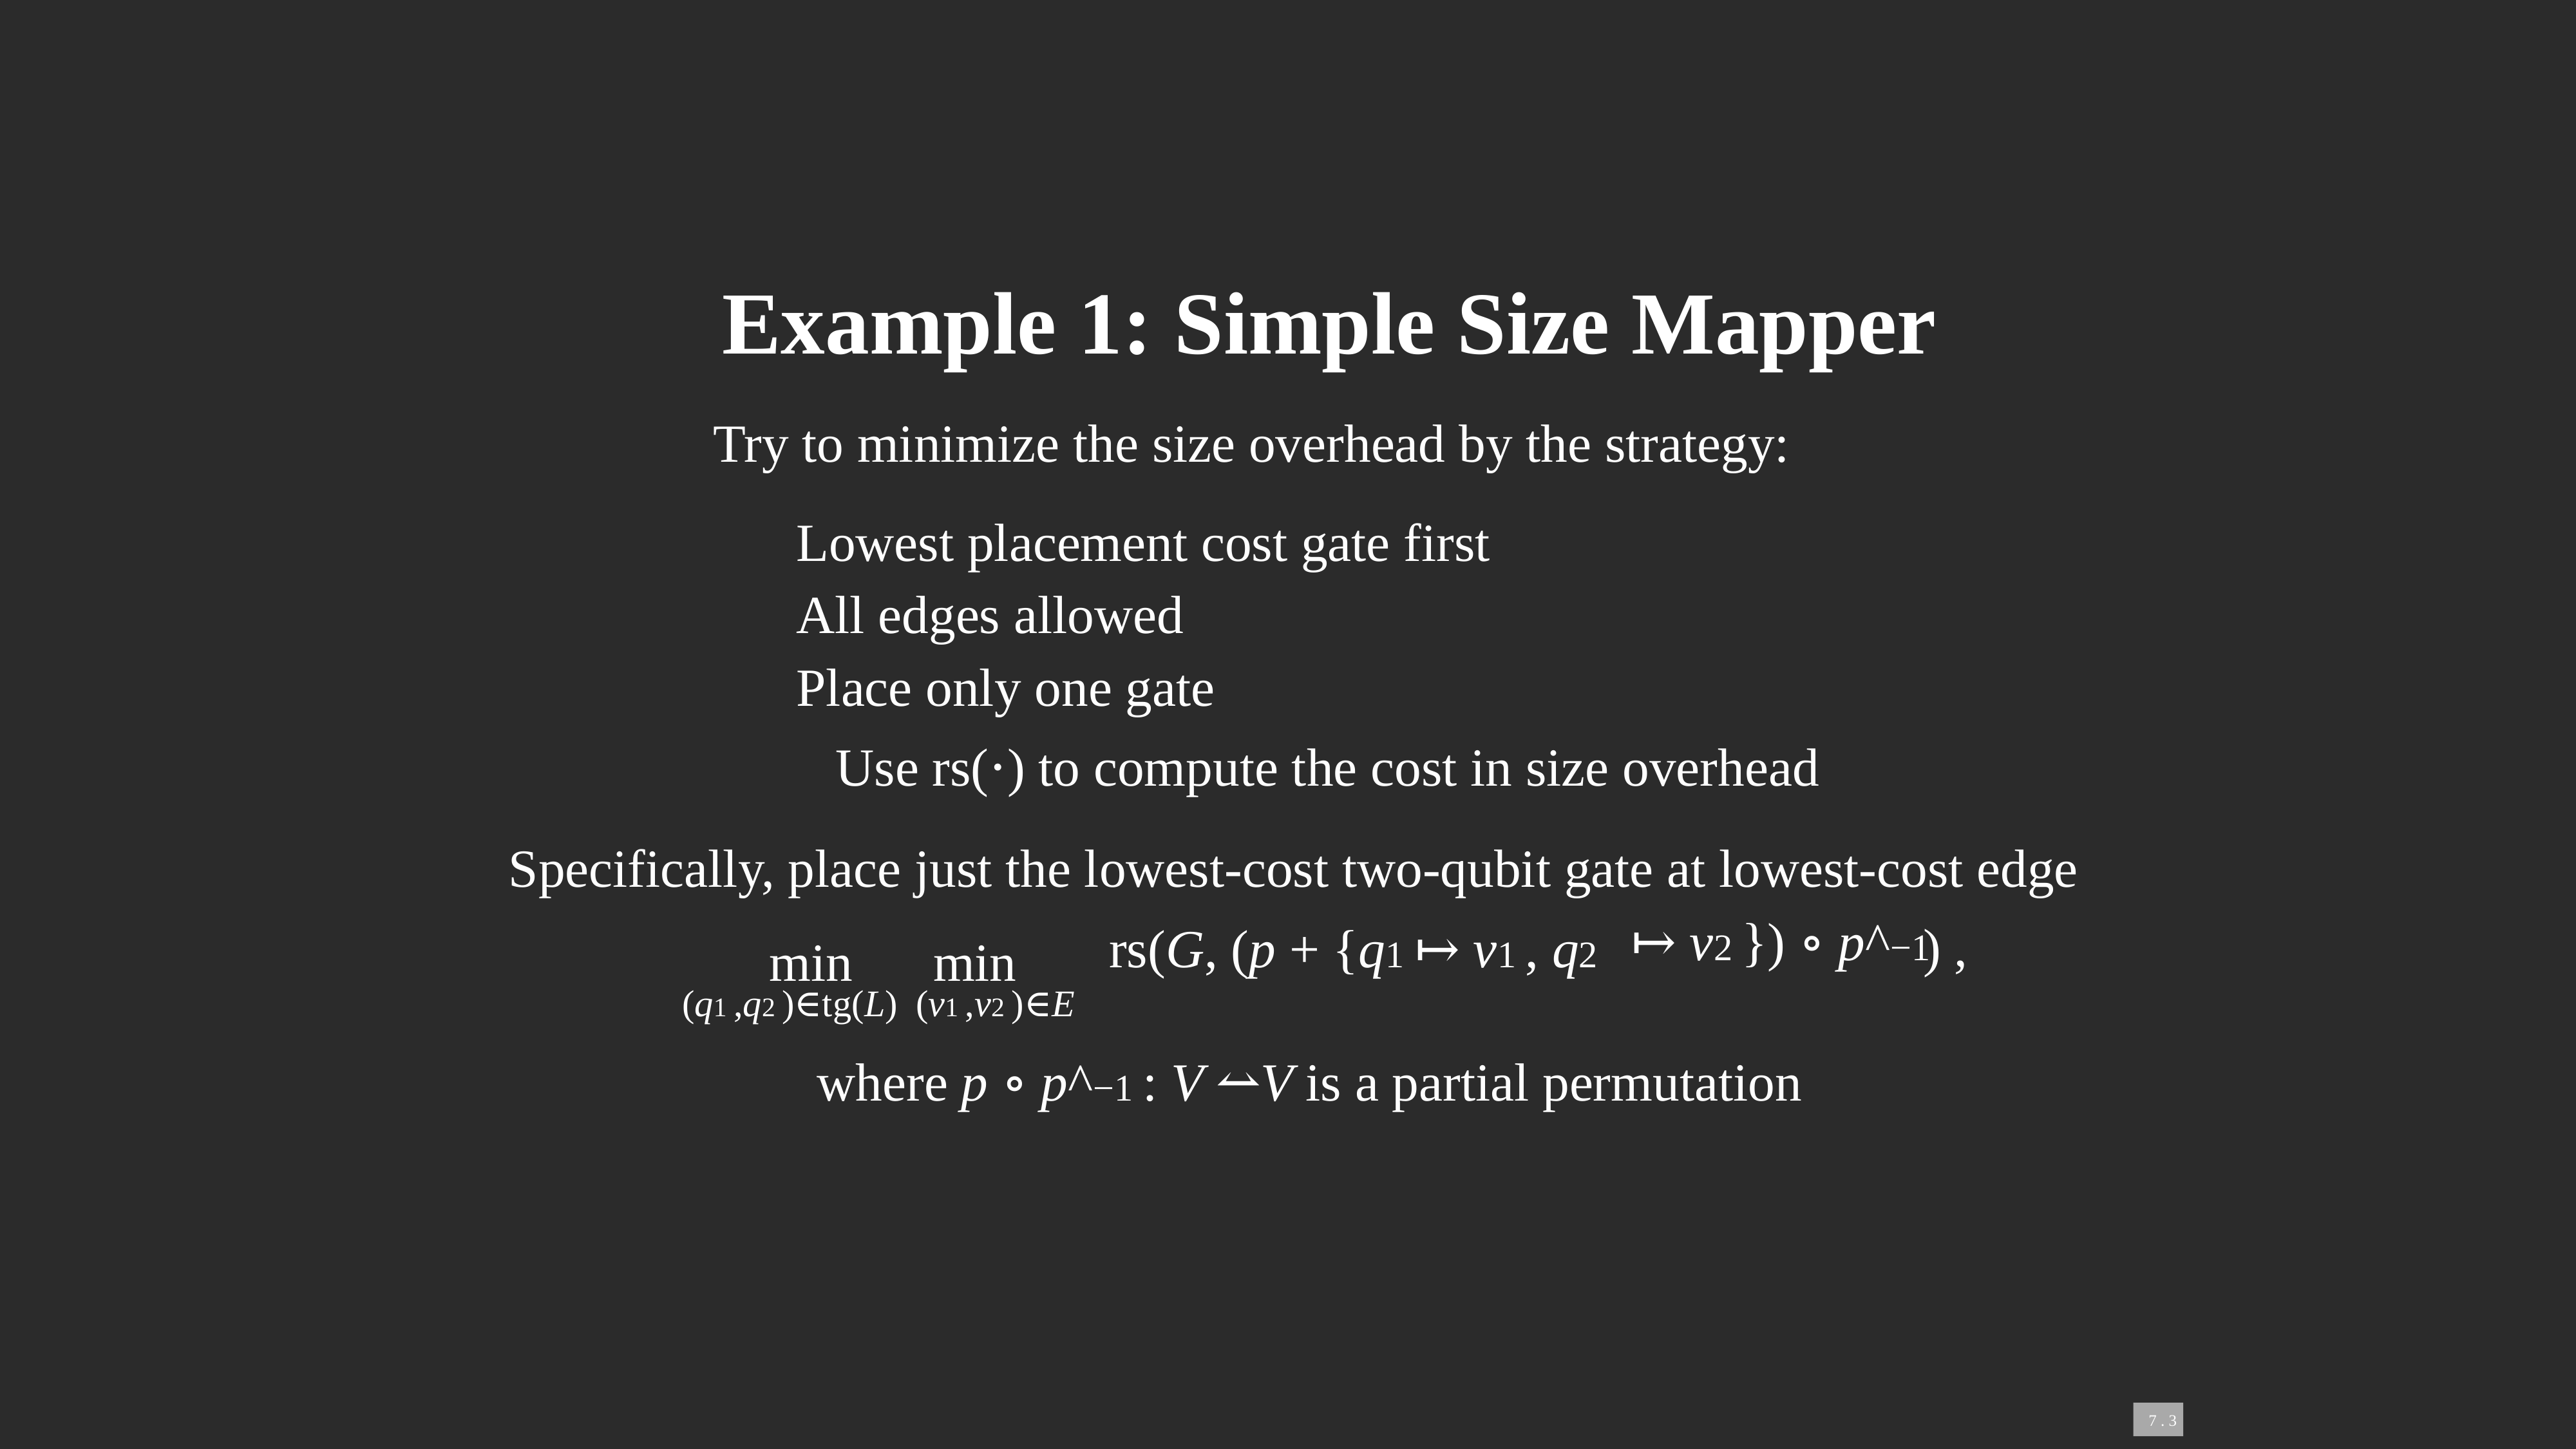

Example 1: Simple Size Mapper

 Try to minimize the size overhead by the strategy:

	Lowest placement cost gate first

	All edges allowed

	Place only one gate
 Use rs(⋅) to compute the cost in size overhead
 Specifically, place just the lowest-cost two-qubit gate at lowest-cost edge
 ) ,
 ↦ v2 }) ∘ p^−1
	min
 (q1 ,q2 )∈tg(L)
  min
 (v1 ,v2 )∈E
 rs(G, (p + {q1
 ↦ v1 , q2
 where p ∘ p^−1 : V ⥎V is a partial permutation

 7 . 3